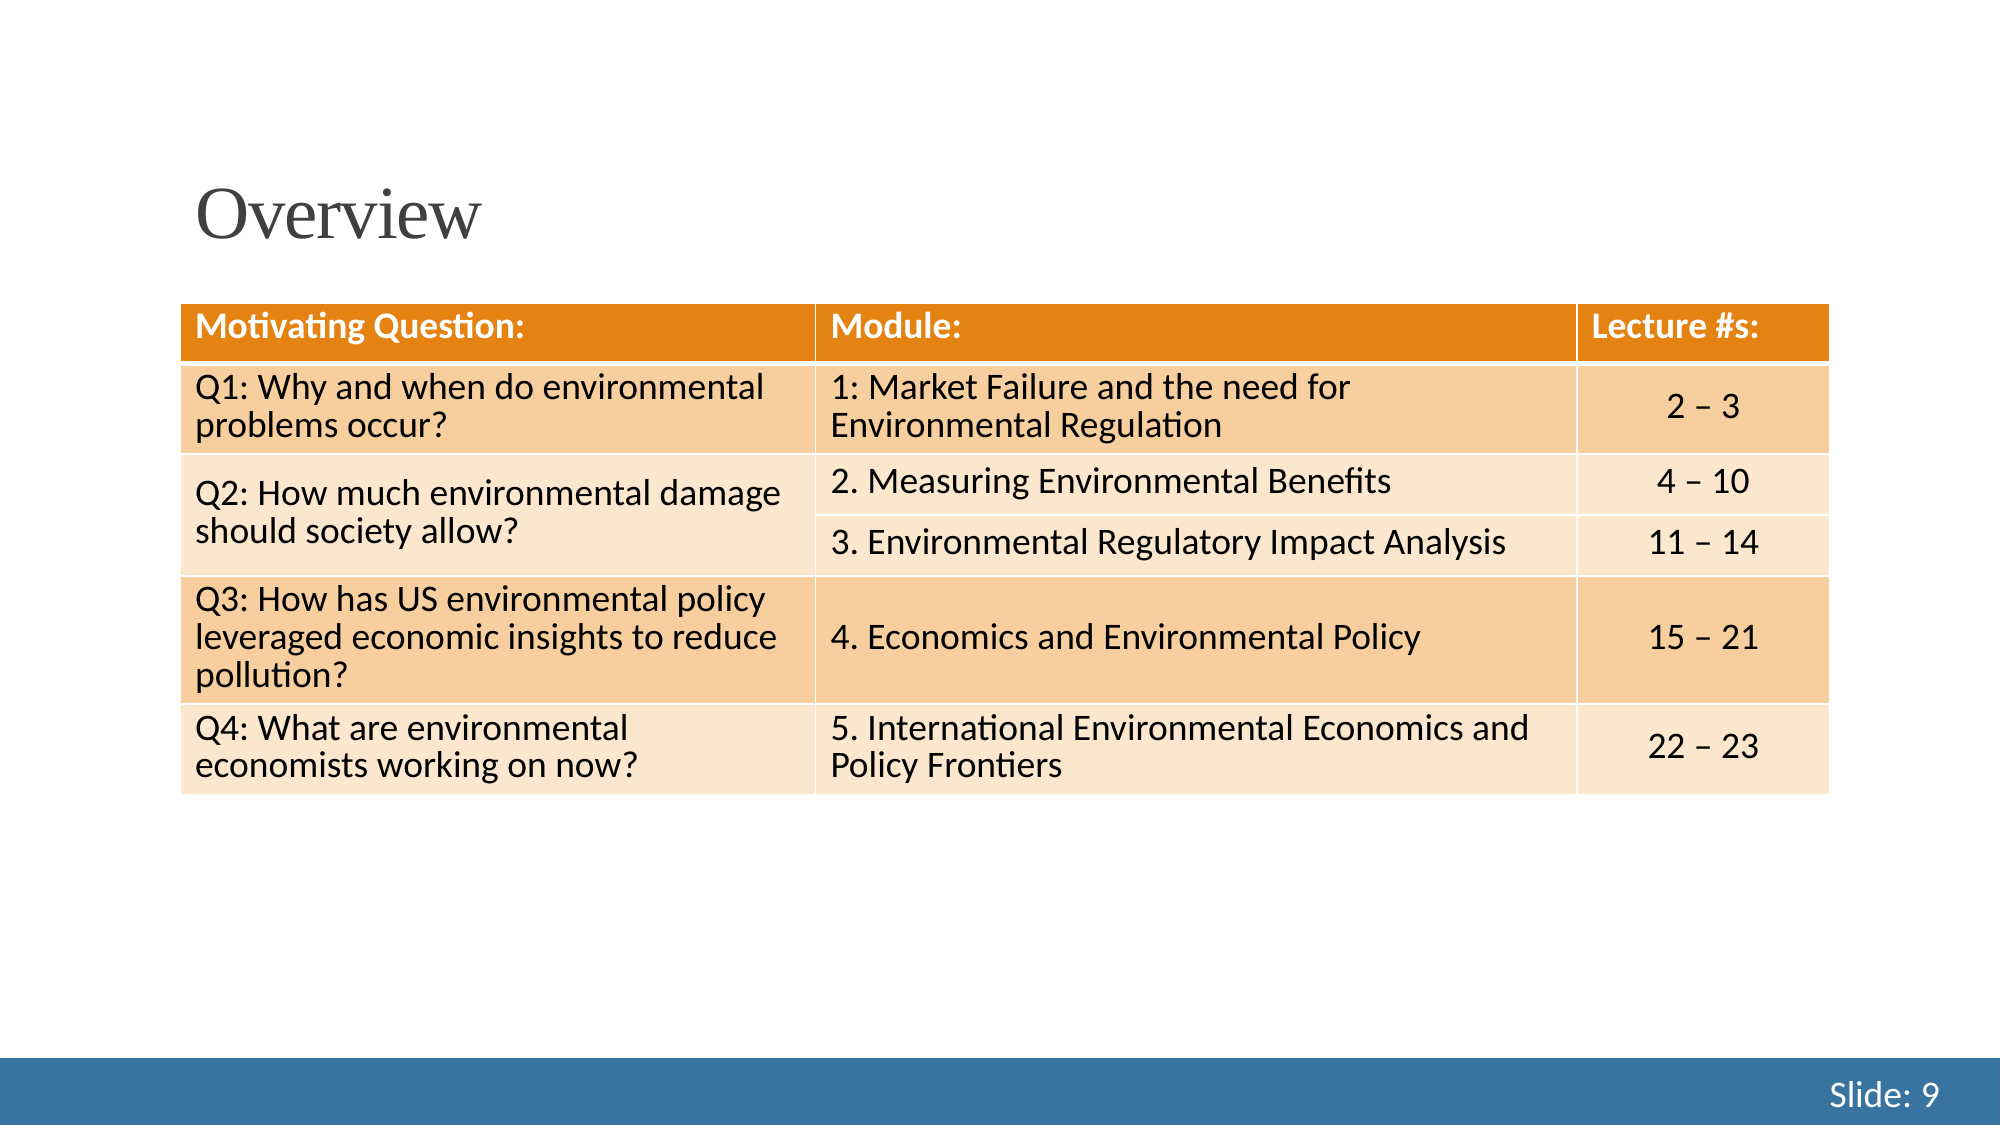

# Overview
| Motivating Question: | Module: | Lecture #s: |
| --- | --- | --- |
| Q1: Why and when do environmental problems occur? | 1: Market Failure and the need for Environmental Regulation | 2 – 3 |
| Q2: How much environmental damage should society allow? | 2. Measuring Environmental Benefits | 4 – 10 |
|  | 3. Environmental Regulatory Impact Analysis | 11 – 14 |
| Q3: How has US environmental policy leveraged economic insights to reduce pollution? | 4. Economics and Environmental Policy | 15 – 21 |
| Q4: What are environmental economists working on now? | 5. International Environmental Economics and Policy Frontiers | 22 – 23 |